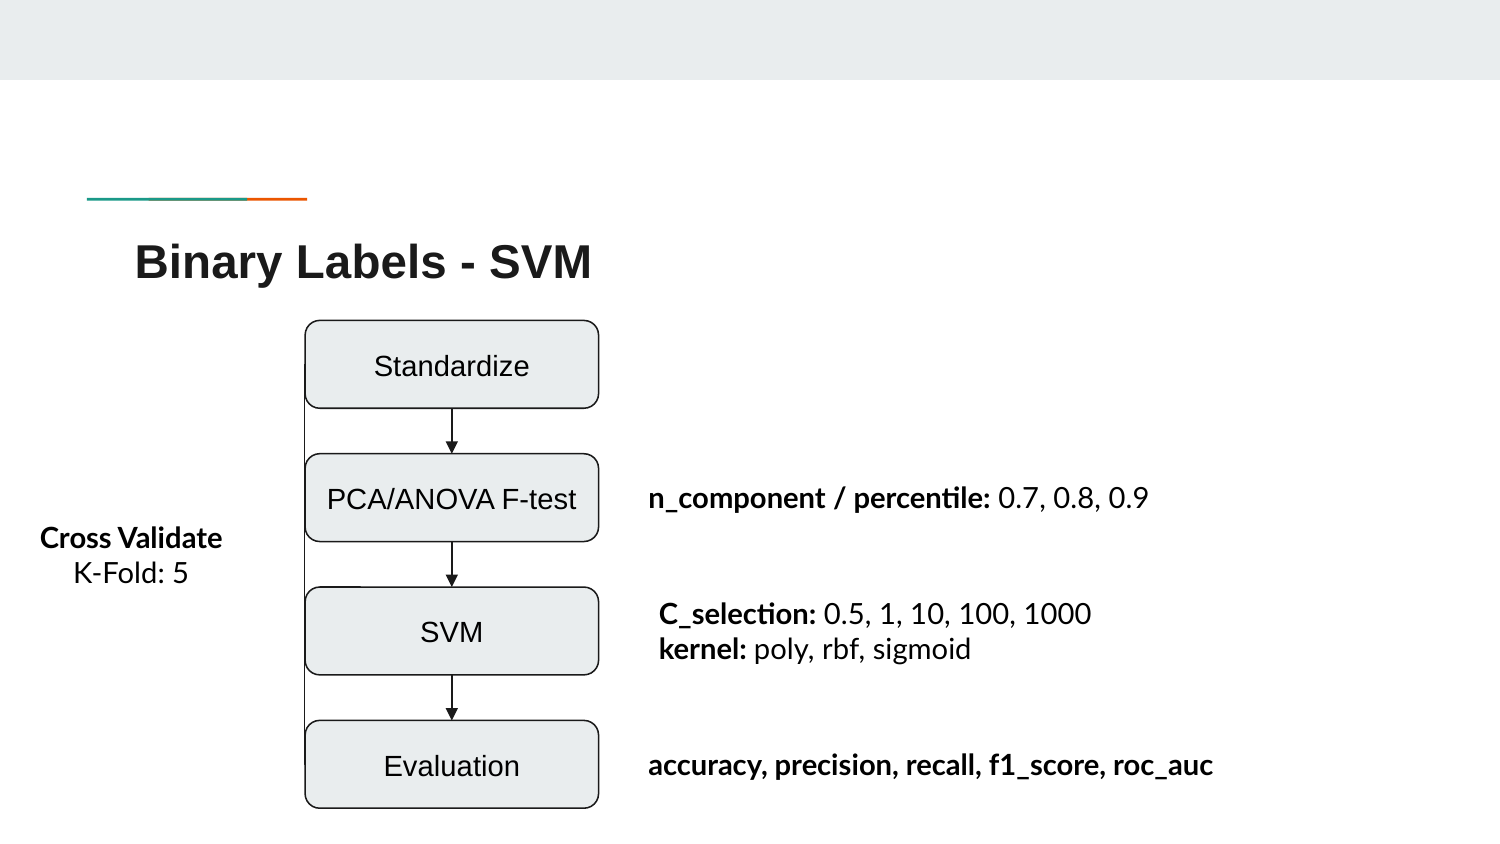

# Binary Labels - SVM
Standardize
PCA/ANOVA F-test
n_component / percentile: 0.7, 0.8, 0.9
Cross Validate
K-Fold: 5
C_selection: 0.5, 1, 10, 100, 1000
kernel: poly, rbf, sigmoid
SVM
Evaluation
accuracy, precision, recall, f1_score, roc_auc